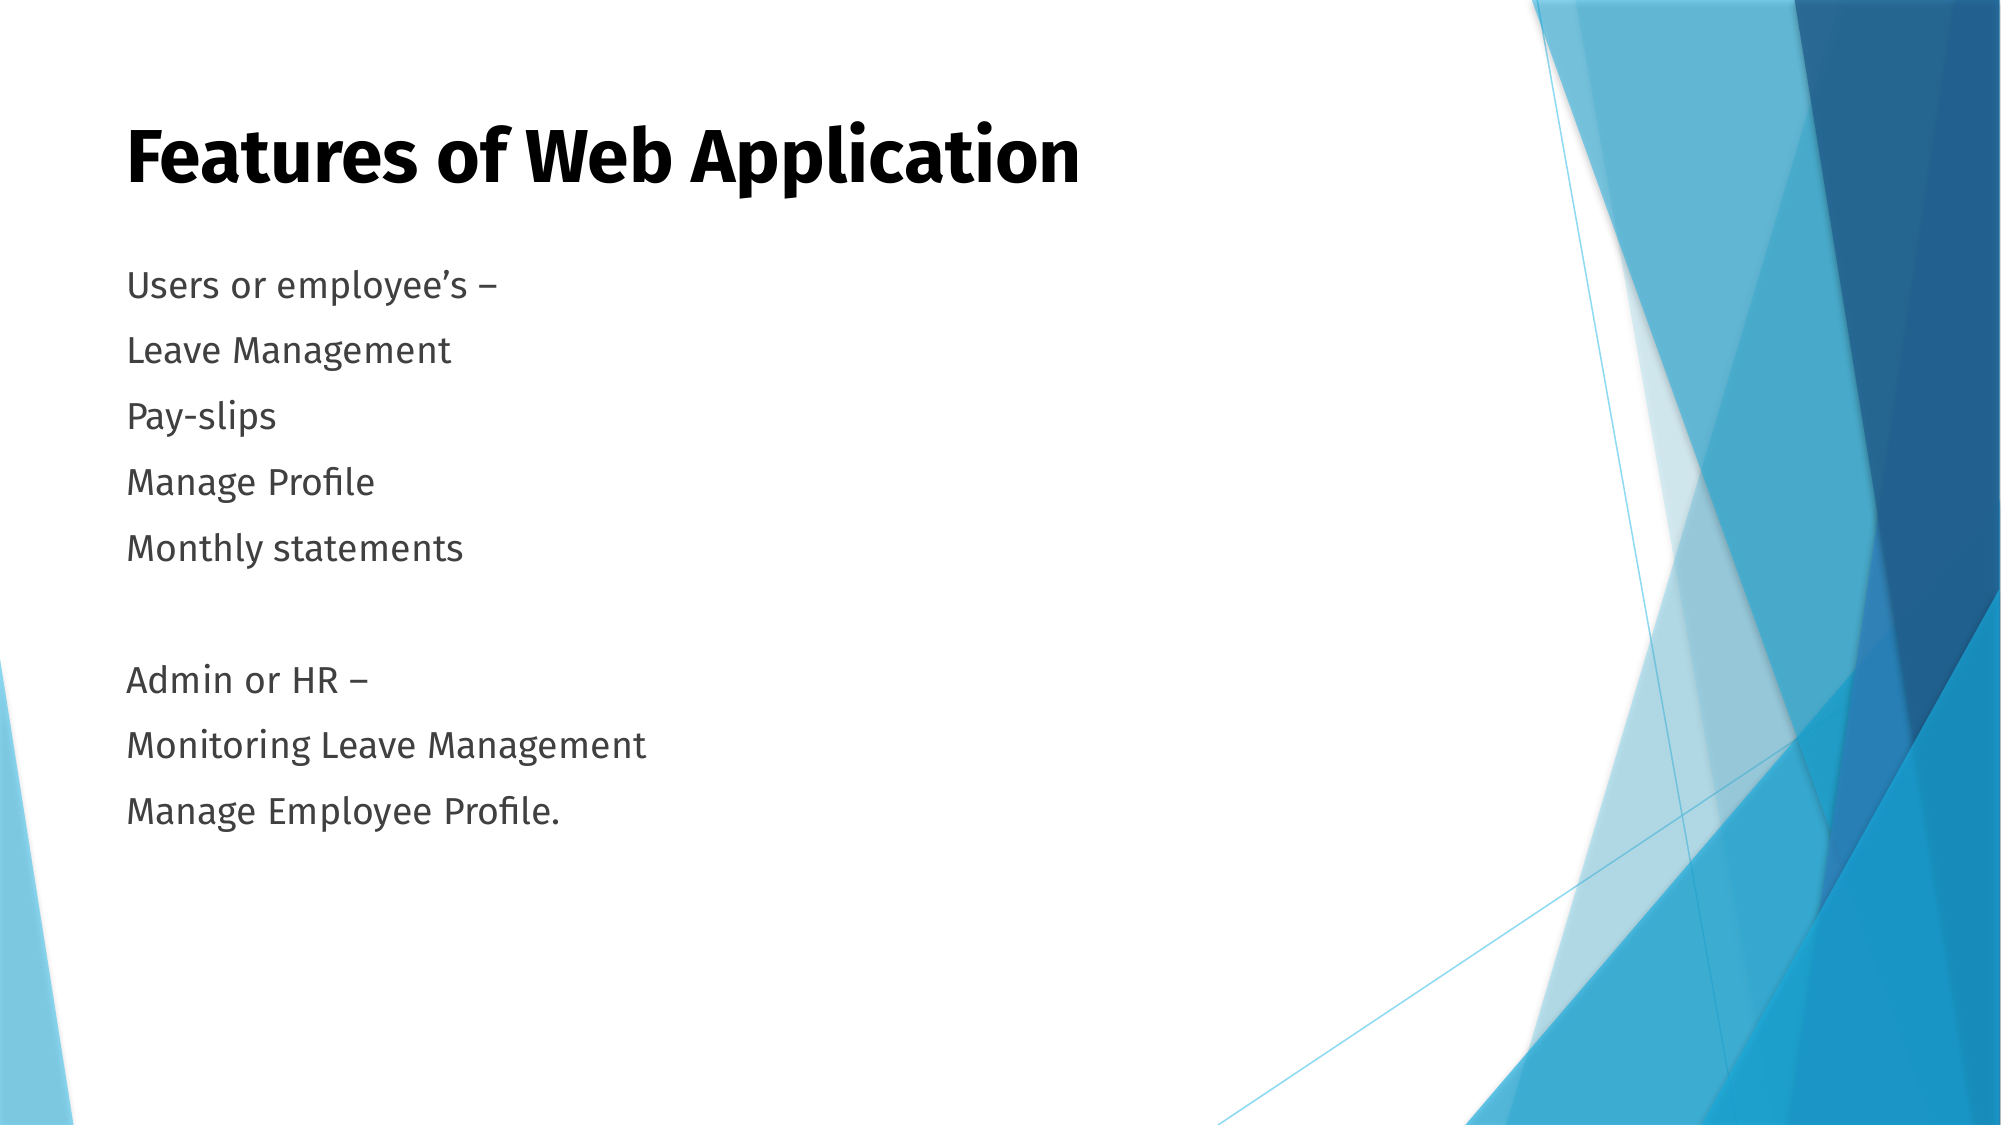

# Features of Web Application
Users or employee’s –
Leave Management
Pay-slips
Manage Profile
Monthly statements

Admin or HR –
Monitoring Leave Management
Manage Employee Profile.